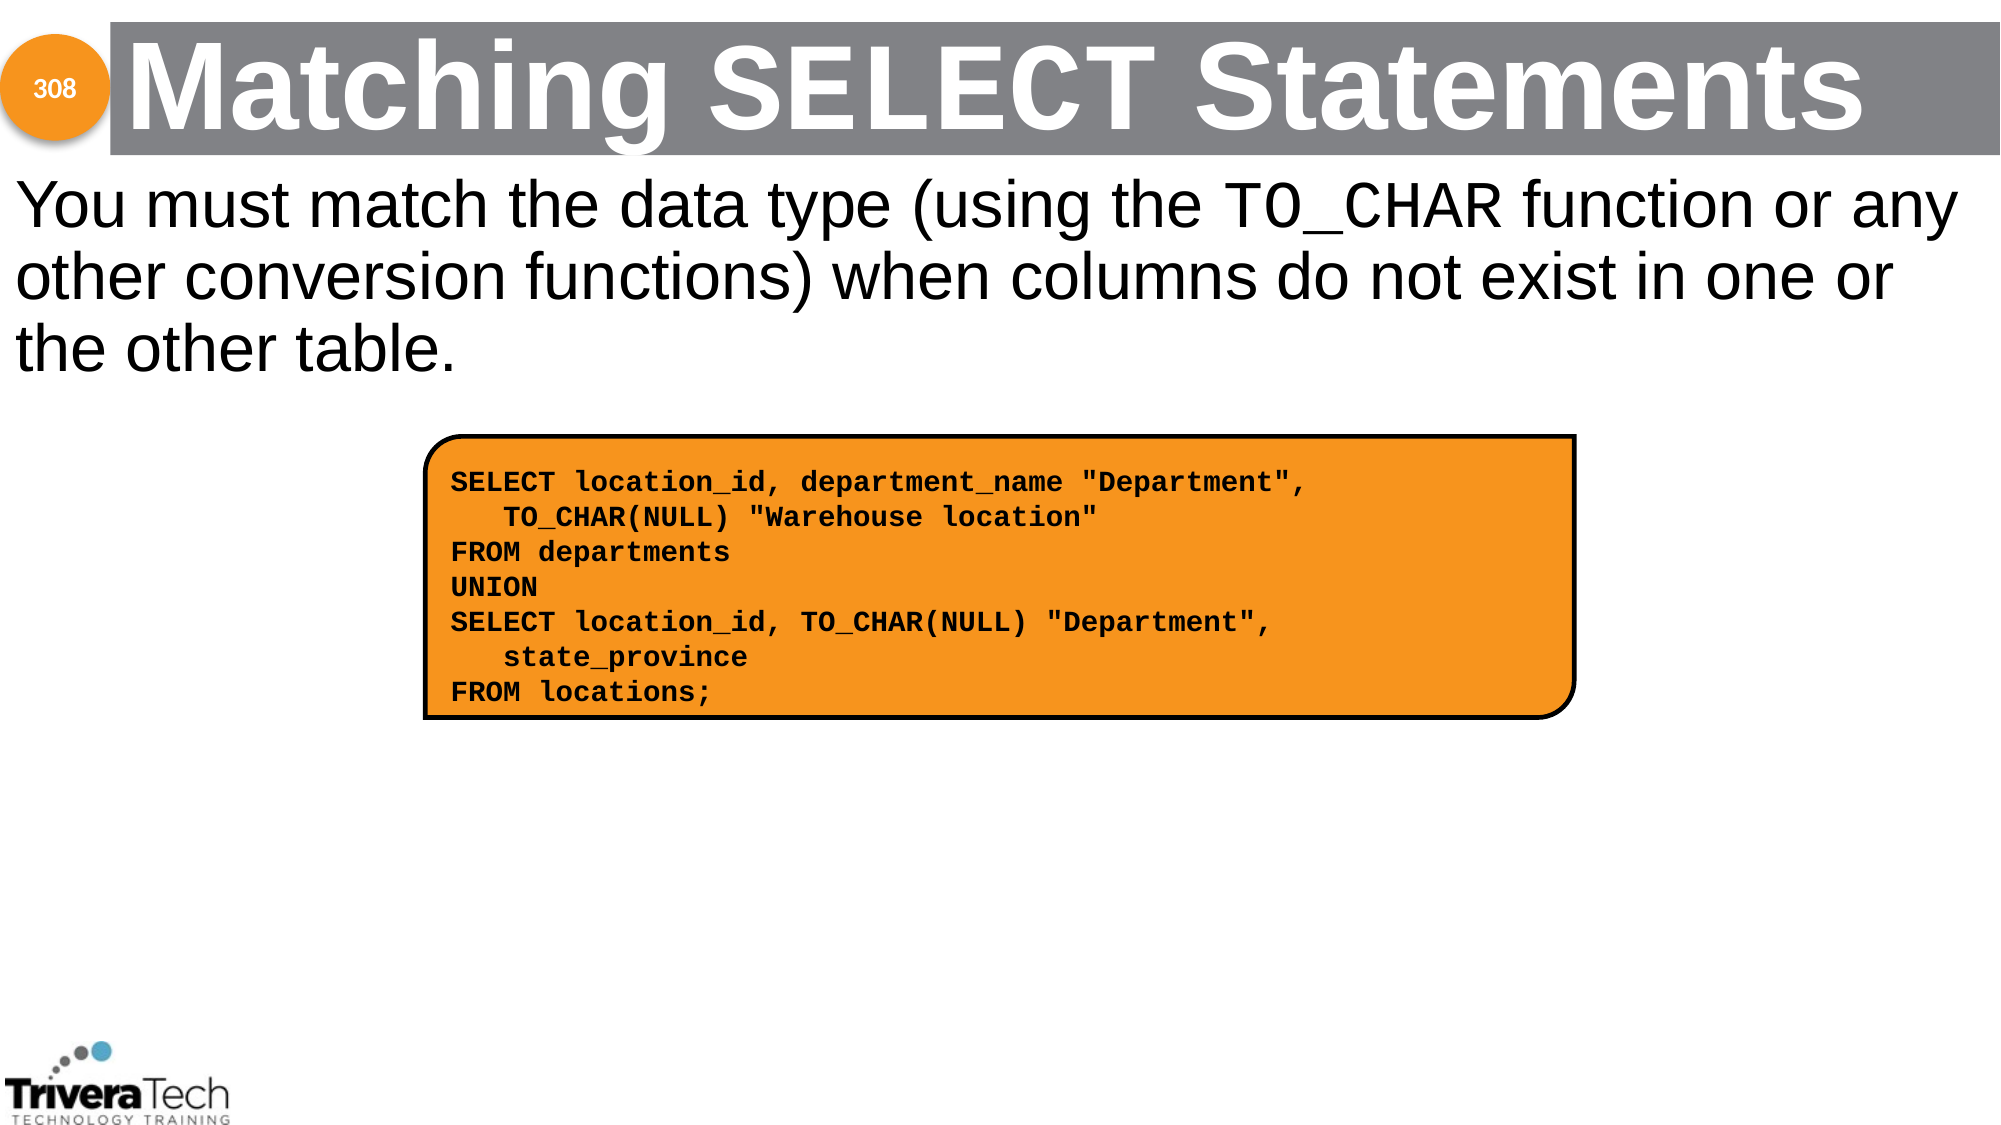

# Matching SELECT Statements
308
You must match the data type (using the TO_CHAR function or any other conversion functions) when columns do not exist in one or the other table.

SELECT location_id, department_name "Department",
   TO_CHAR(NULL) "Warehouse location"
FROM departments
UNION
SELECT location_id, TO_CHAR(NULL) "Department",
   state_province
FROM locations;